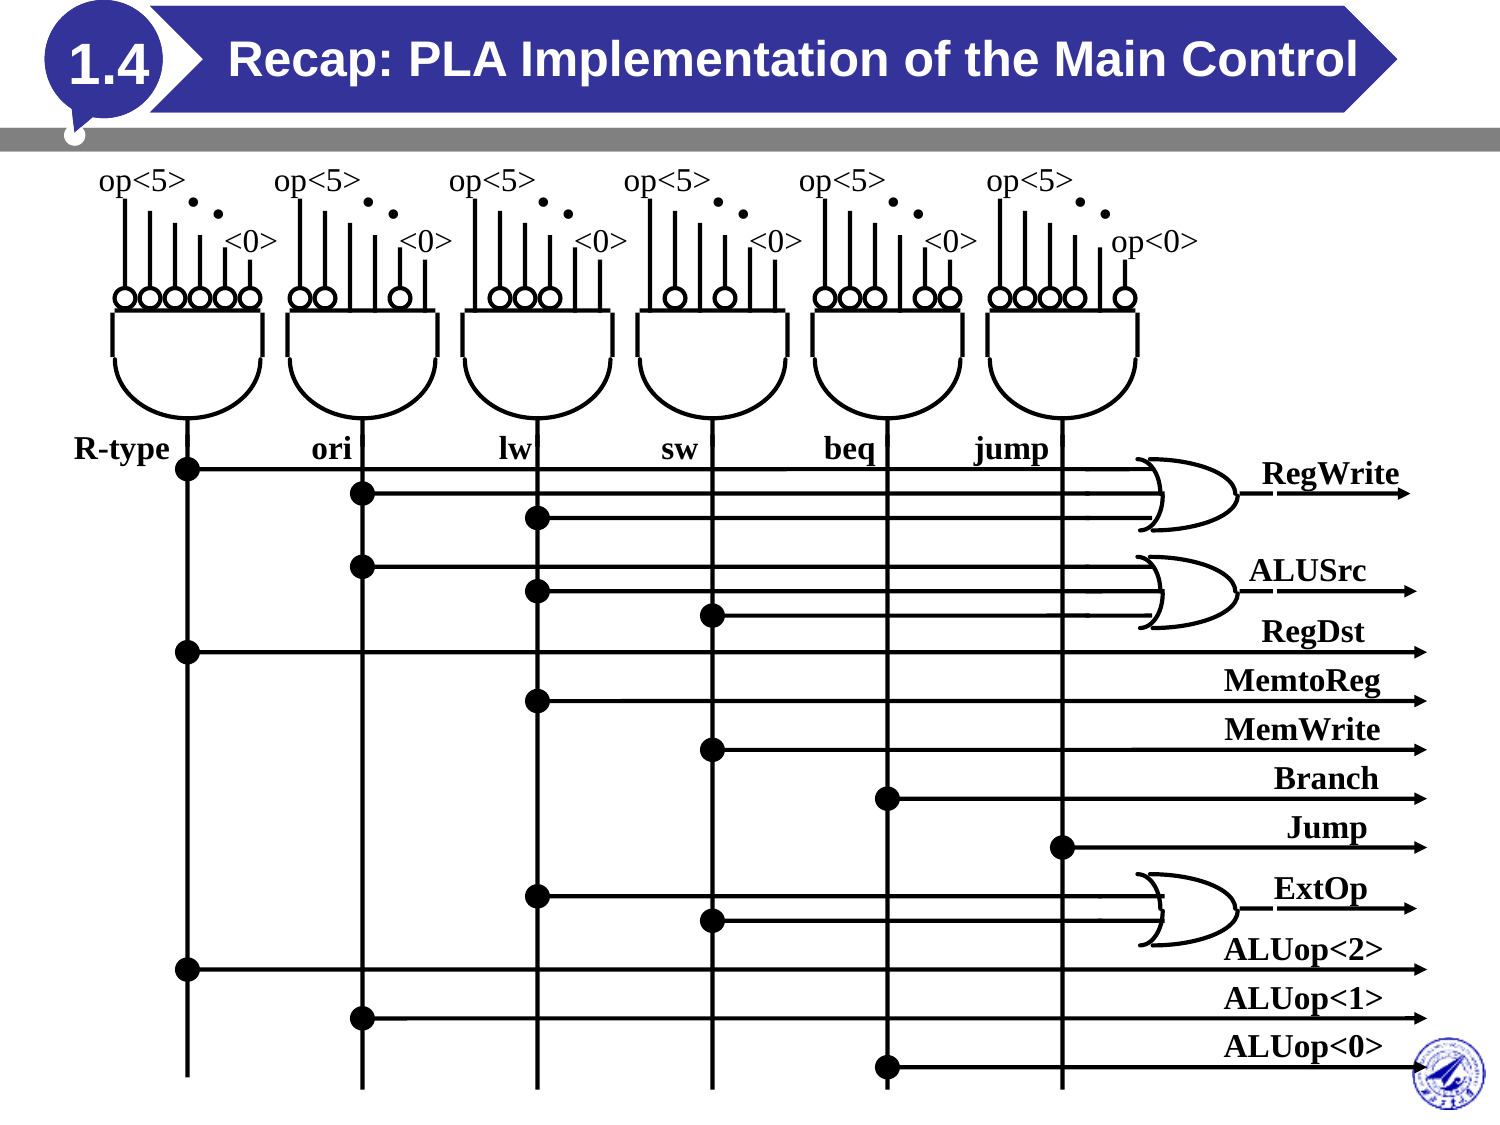

1.4
# Recap: PLA Implementation of the Main Control
.
.
.
.
.
.
op<5>
op<5>
op<5>
op<5>
op<5>
op<5>
.
.
.
.
.
.

<0>
<0>
<0>
<0>
<0>
op<0>

R-type
ori
lw
sw
beq
jump

RegWrite

ALUSrc

RegDst

MemtoReg

MemWrite

Branch

Jump

ExtOp

ALUop<2>

ALUop<1>

ALUop<0>